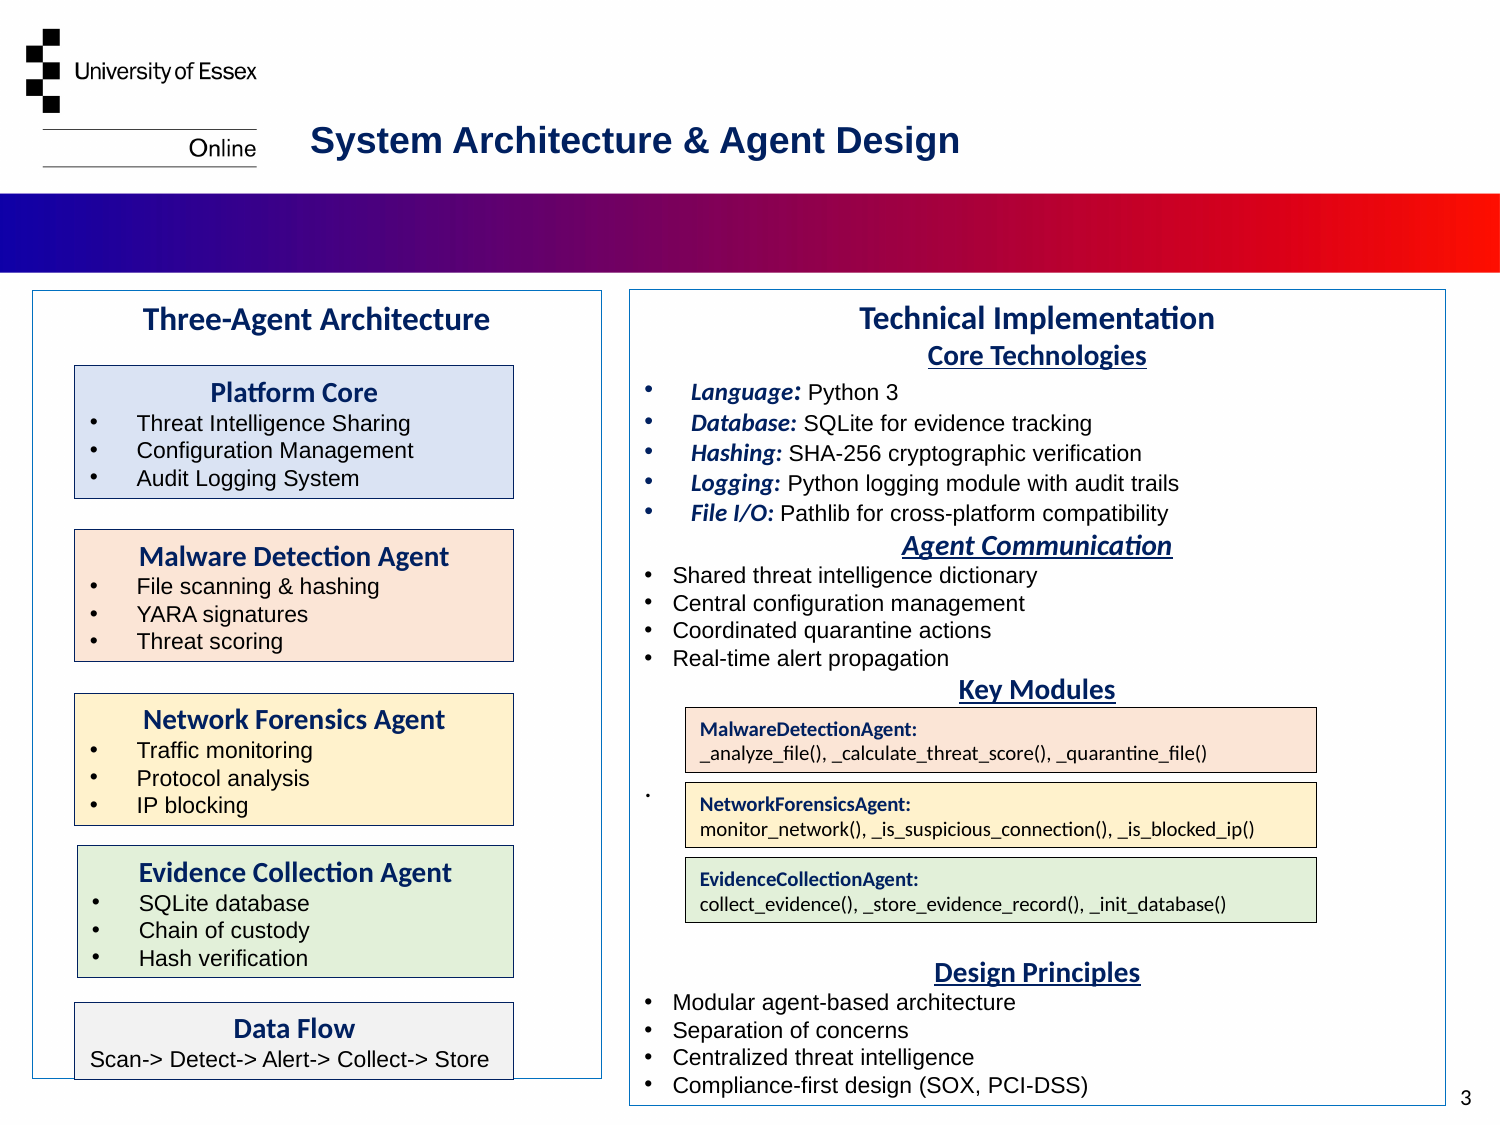

System Architecture & Agent Design
Technical Implementation
Core Technologies
Language: Python 3
Database: SQLite for evidence tracking
Hashing: SHA-256 cryptographic verification
Logging: Python logging module with audit trails
File I/O: Pathlib for cross-platform compatibility
Agent Communication
Shared threat intelligence dictionary
Central configuration management
Coordinated quarantine actions
Real-time alert propagation
Key Modules

.

Design Principles
Modular agent-based architecture
Separation of concerns
Centralized threat intelligence
Compliance-first design (SOX, PCI-DSS)
Three-Agent Architecture

Platform Core
Threat Intelligence Sharing
Configuration Management
Audit Logging System
Malware Detection Agent
File scanning & hashing
YARA signatures
Threat scoring
Network Forensics Agent
Traffic monitoring
Protocol analysis
IP blocking
MalwareDetectionAgent:
_analyze_file(), _calculate_threat_score(), _quarantine_file()
NetworkForensicsAgent:
monitor_network(), _is_suspicious_connection(), _is_blocked_ip()
Evidence Collection Agent
SQLite database
Chain of custody
Hash verification
EvidenceCollectionAgent:
collect_evidence(), _store_evidence_record(), _init_database()
Data Flow
Scan-> Detect-> Alert-> Collect-> Store
3